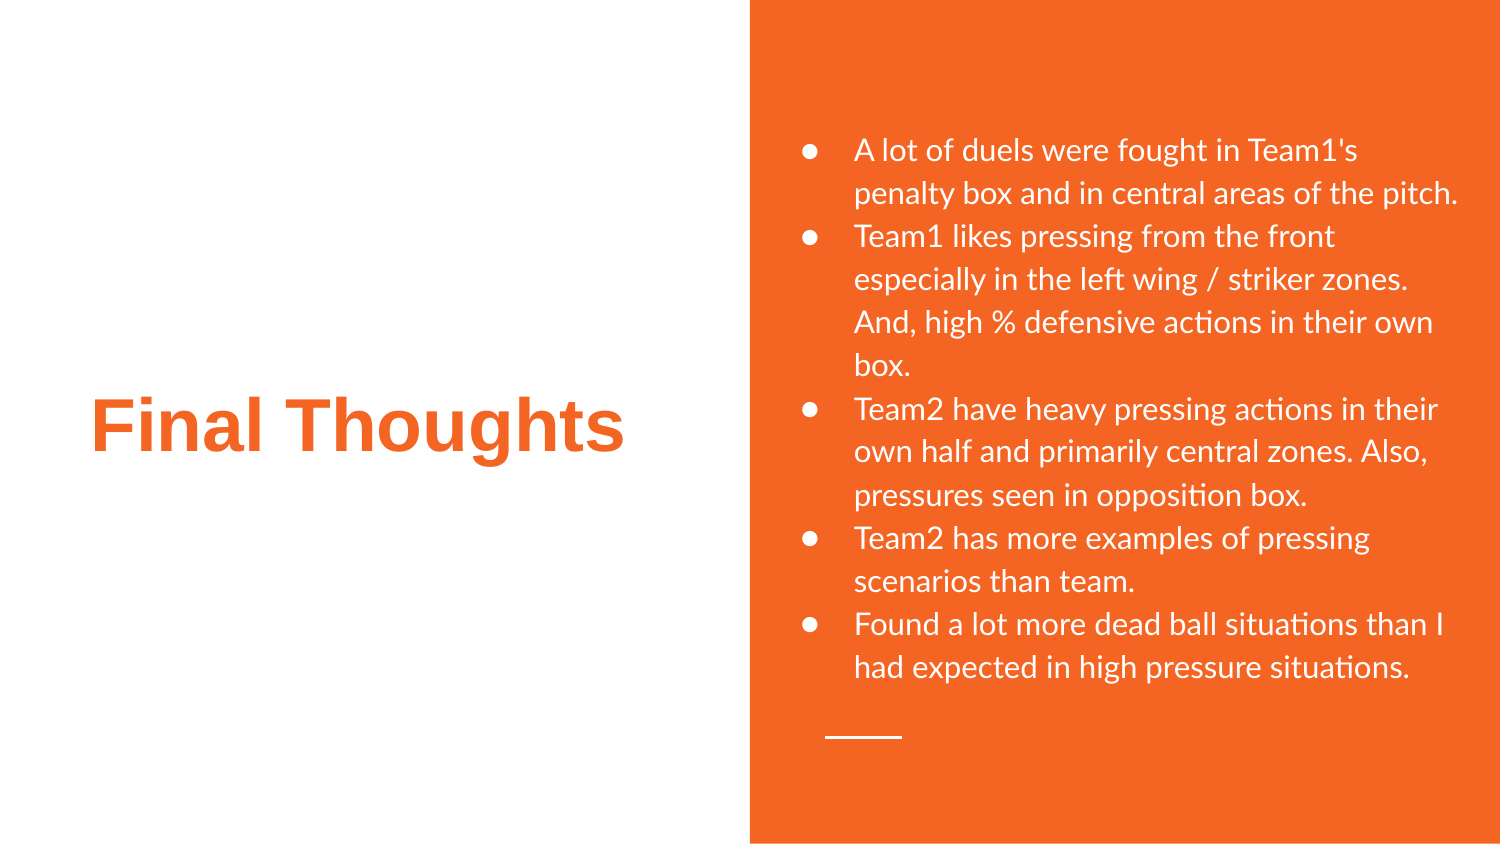

A lot of duels were fought in Team1's penalty box and in central areas of the pitch.
Team1 likes pressing from the front especially in the left wing / striker zones. And, high % defensive actions in their own box.
Team2 have heavy pressing actions in their own half and primarily central zones. Also, pressures seen in opposition box.
Team2 has more examples of pressing scenarios than team.
Found a lot more dead ball situations than I had expected in high pressure situations.
# Final Thoughts